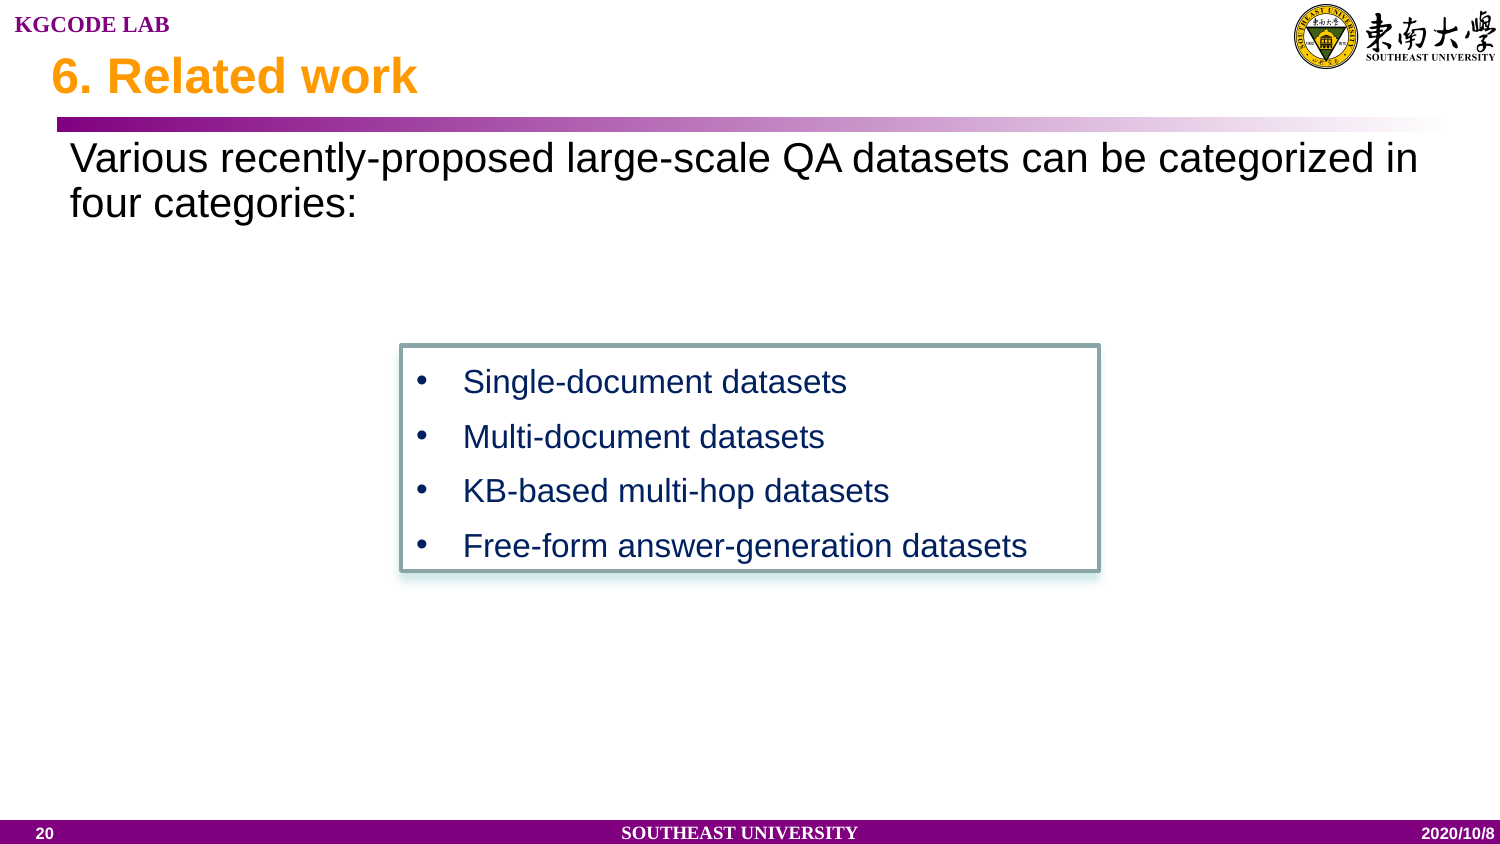

6. Related work

Various recently-proposed large-scale QA datasets can be categorized in four categories:

Single-document datasets
Multi-document datasets
KB-based multi-hop datasets
Free-form answer-generation datasets